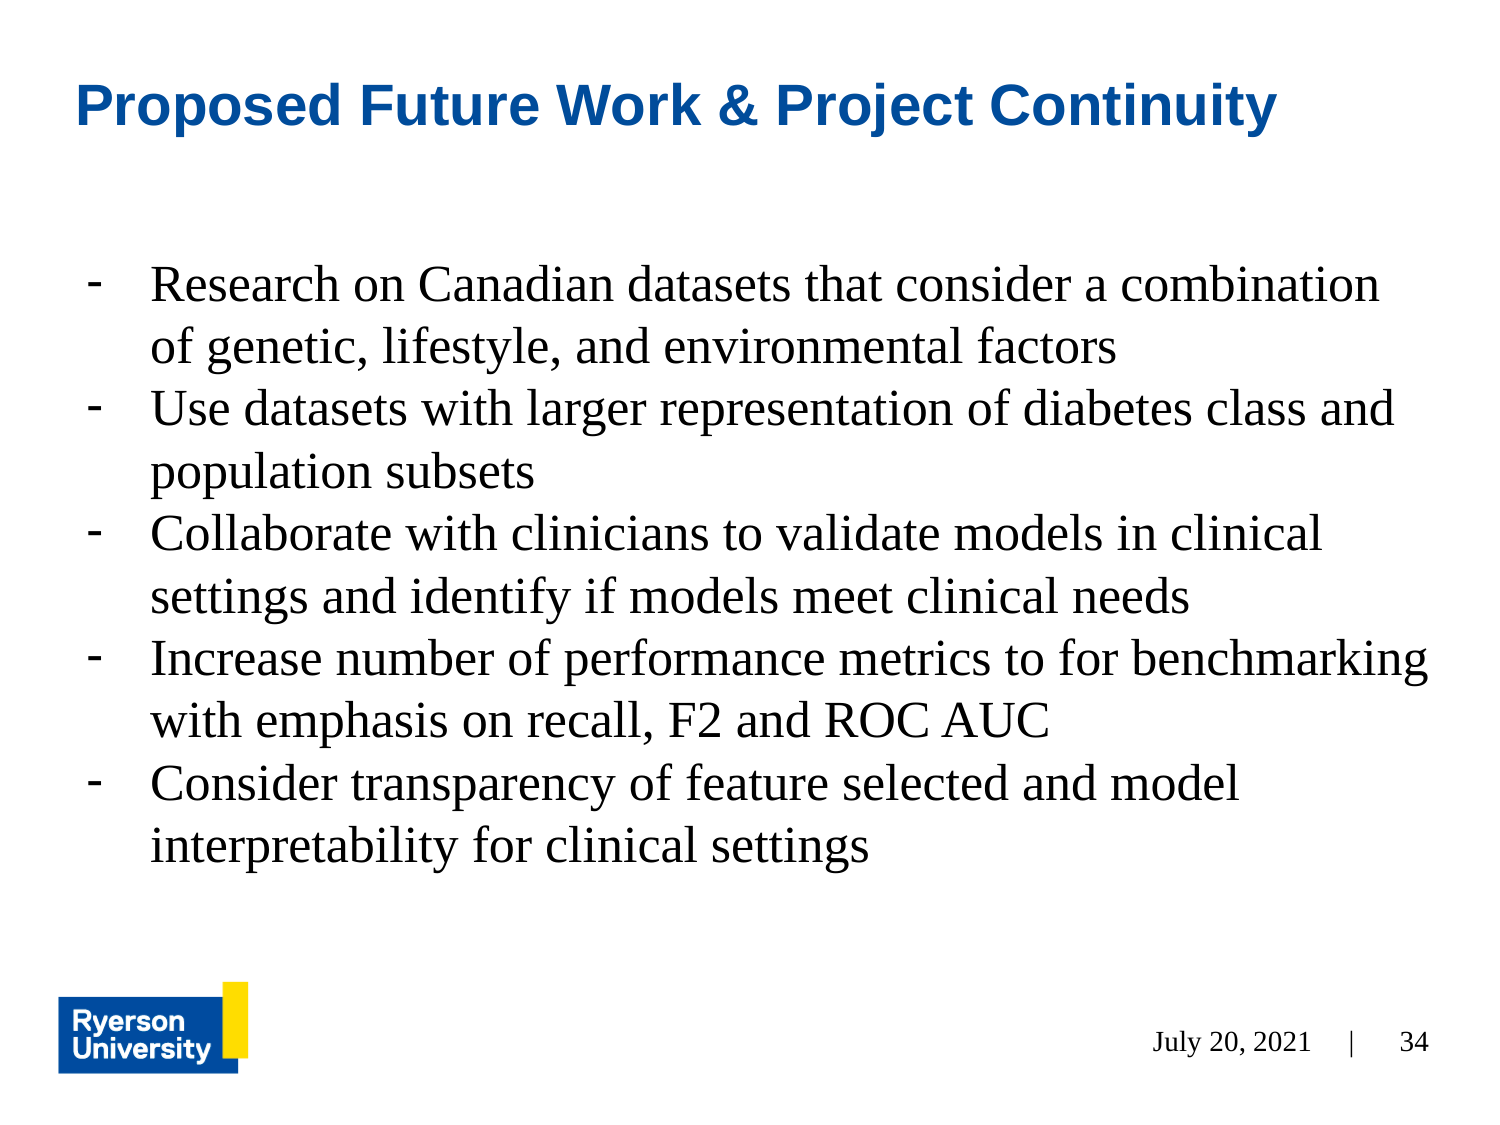

# Proposed Future Work & Project Continuity
Research on Canadian datasets that consider a combination of genetic, lifestyle, and environmental factors
Use datasets with larger representation of diabetes class and population subsets
Collaborate with clinicians to validate models in clinical settings and identify if models meet clinical needs
Increase number of performance metrics to for benchmarking with emphasis on recall, F2 and ROC AUC
Consider transparency of feature selected and model interpretability for clinical settings
July 20, 2021     |
34